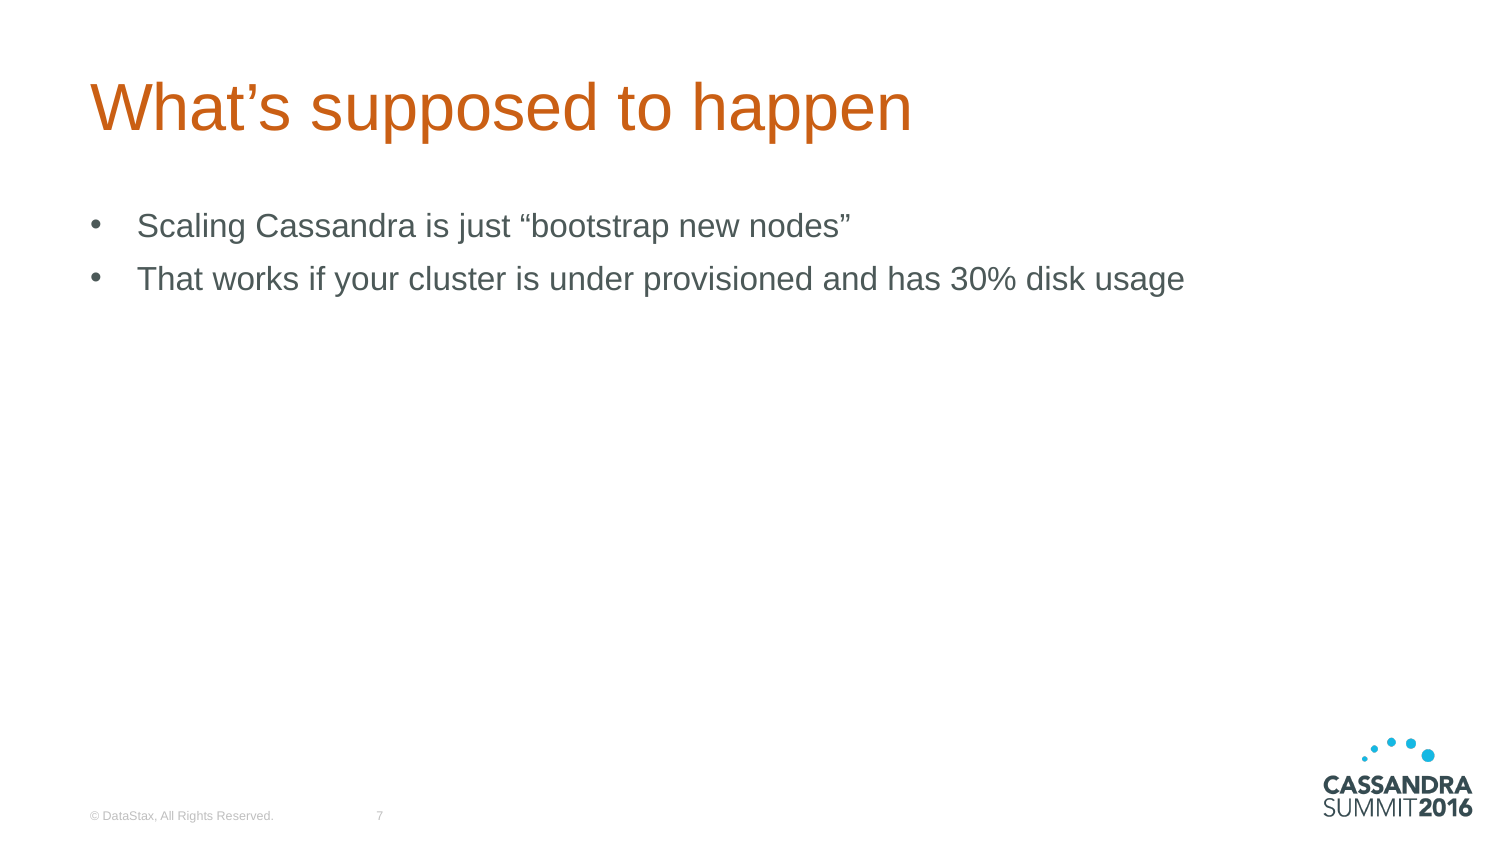

# What’s supposed to happen
Scaling Cassandra is just “bootstrap new nodes”
That works if your cluster is under provisioned and has 30% disk usage
© DataStax, All Rights Reserved.
7